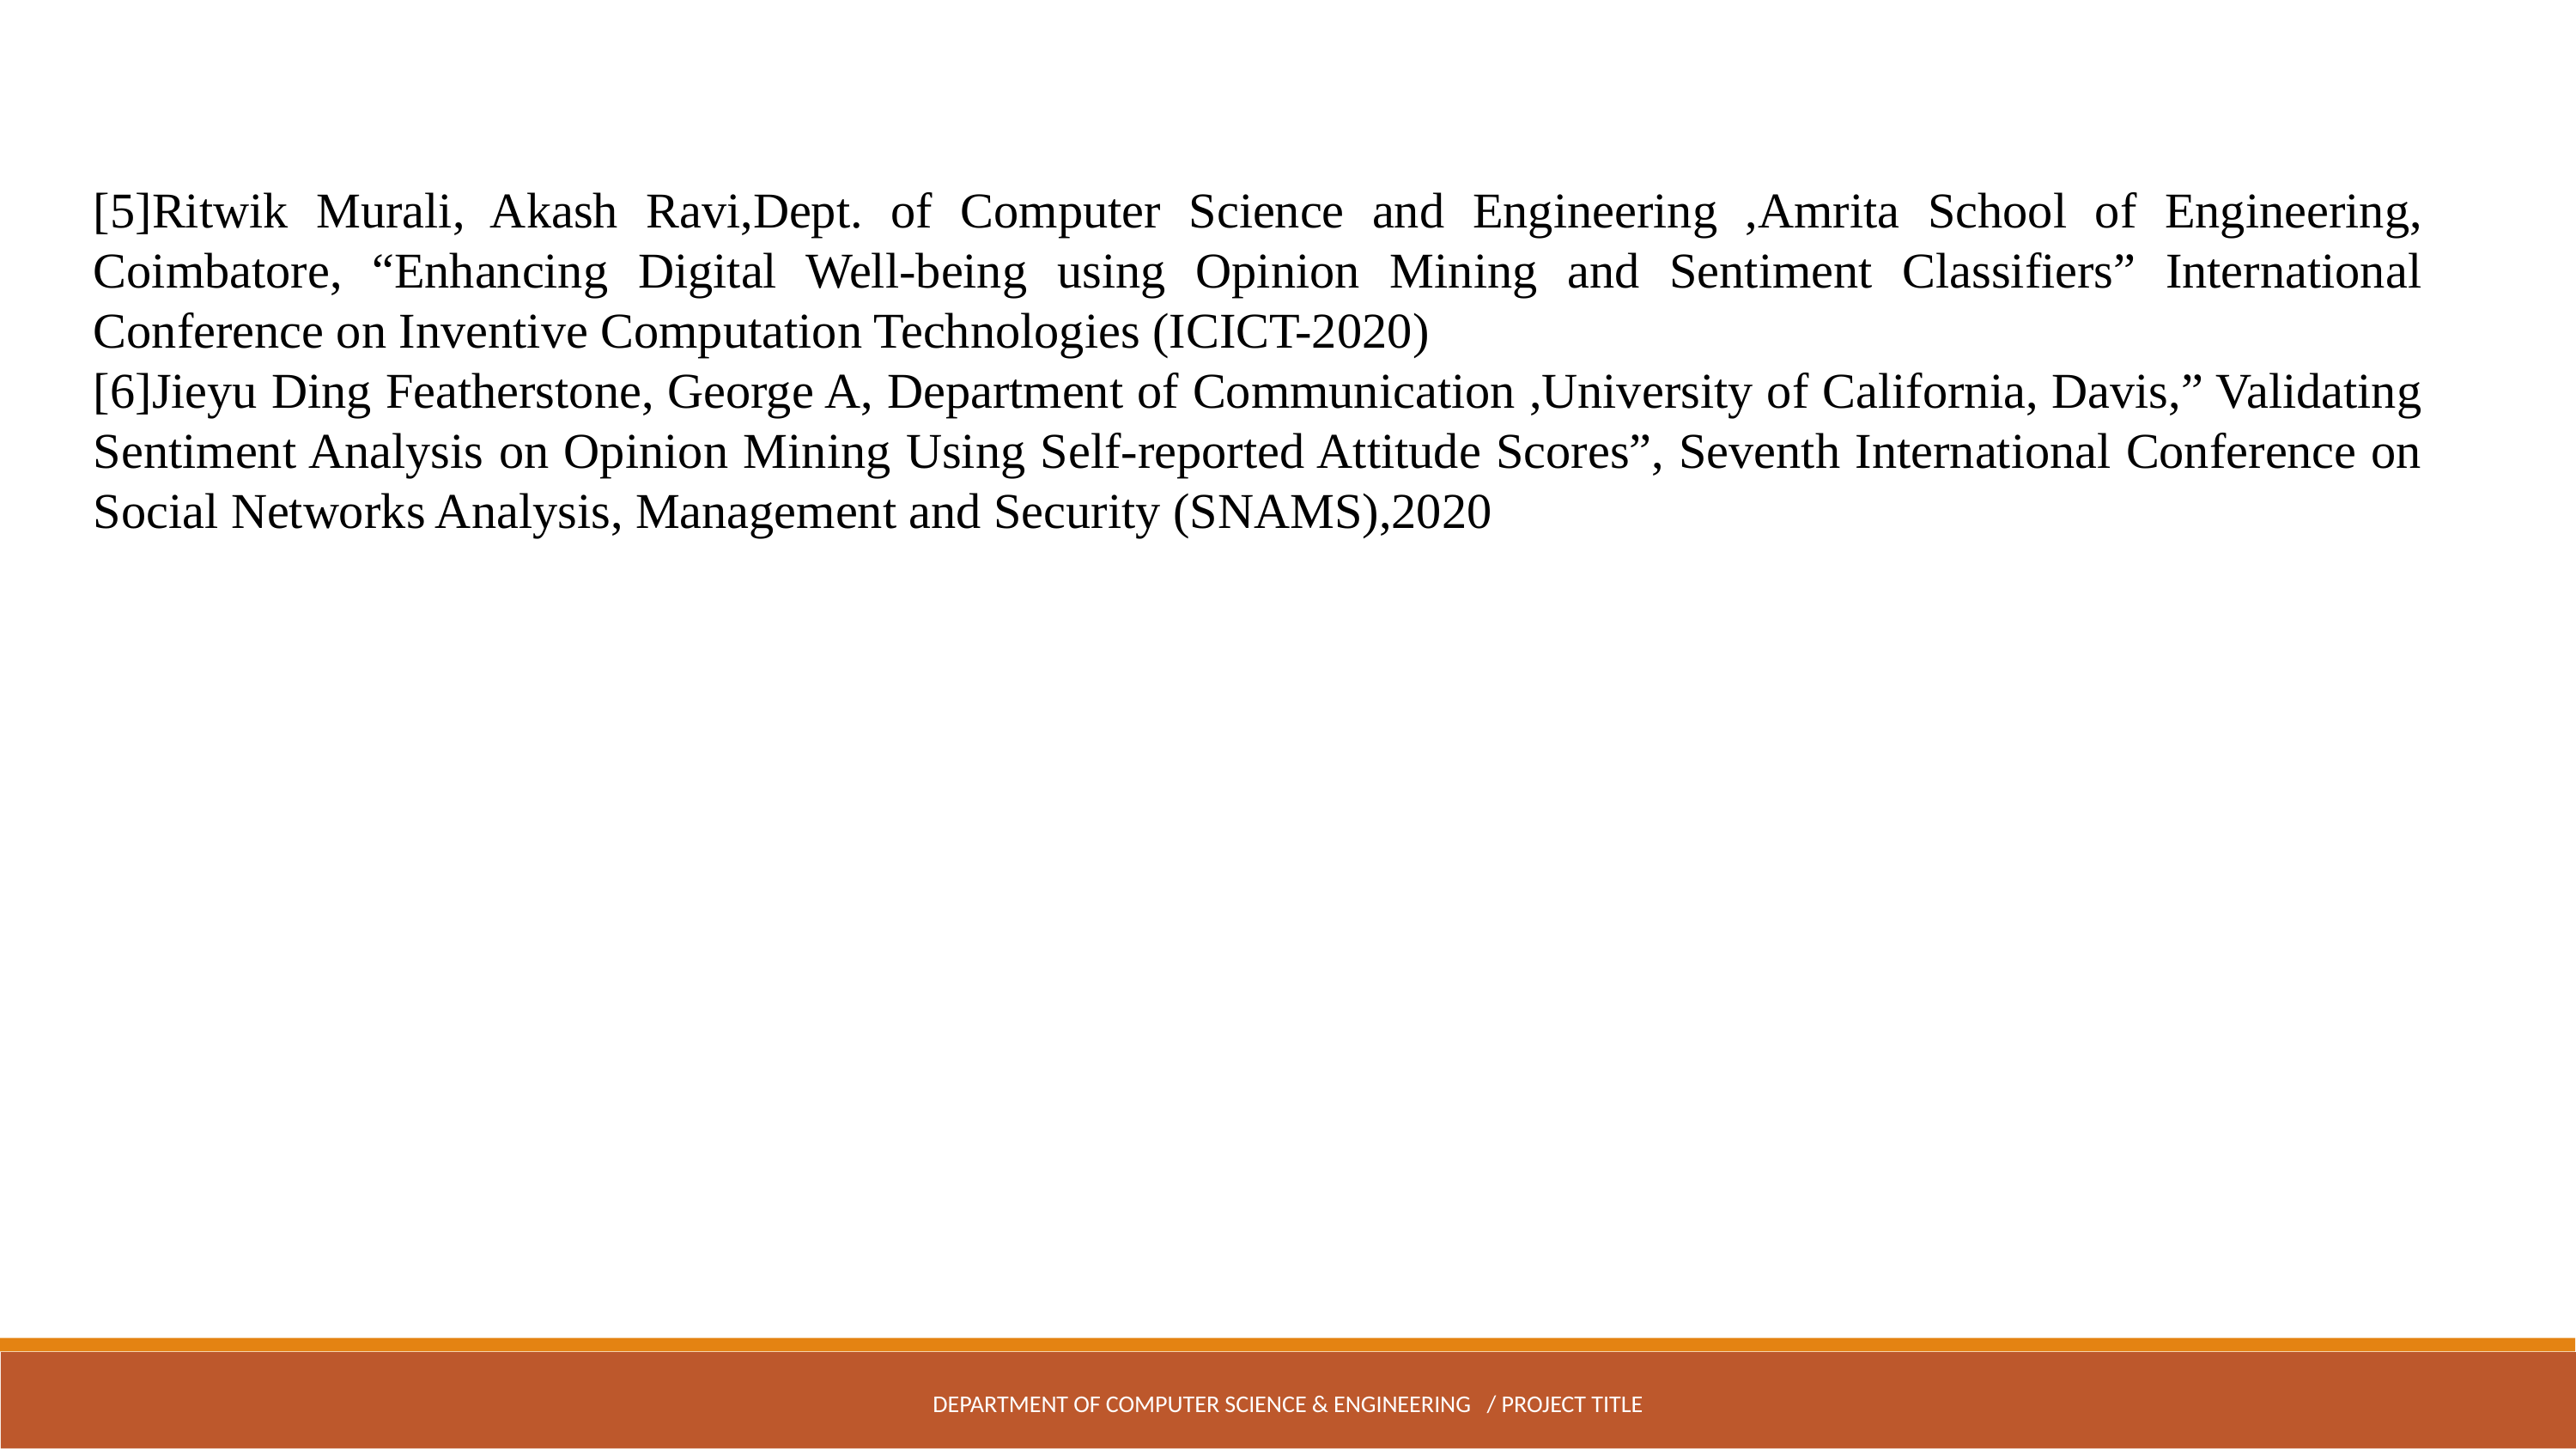

[5]Ritwik Murali, Akash Ravi,Dept. of Computer Science and Engineering ,Amrita School of Engineering, Coimbatore, “Enhancing Digital Well-being using Opinion Mining and Sentiment Classifiers” International Conference on Inventive Computation Technologies (ICICT-2020)
[6]Jieyu Ding Featherstone, George A, Department of Communication ,University of California, Davis,” Validating Sentiment Analysis on Opinion Mining Using Self-reported Attitude Scores”, Seventh International Conference on Social Networks Analysis, Management and Security (SNAMS),2020

DEPARTMENT OF COMPUTER SCIENCE & ENGINEERING   / PROJECT TITLE
34